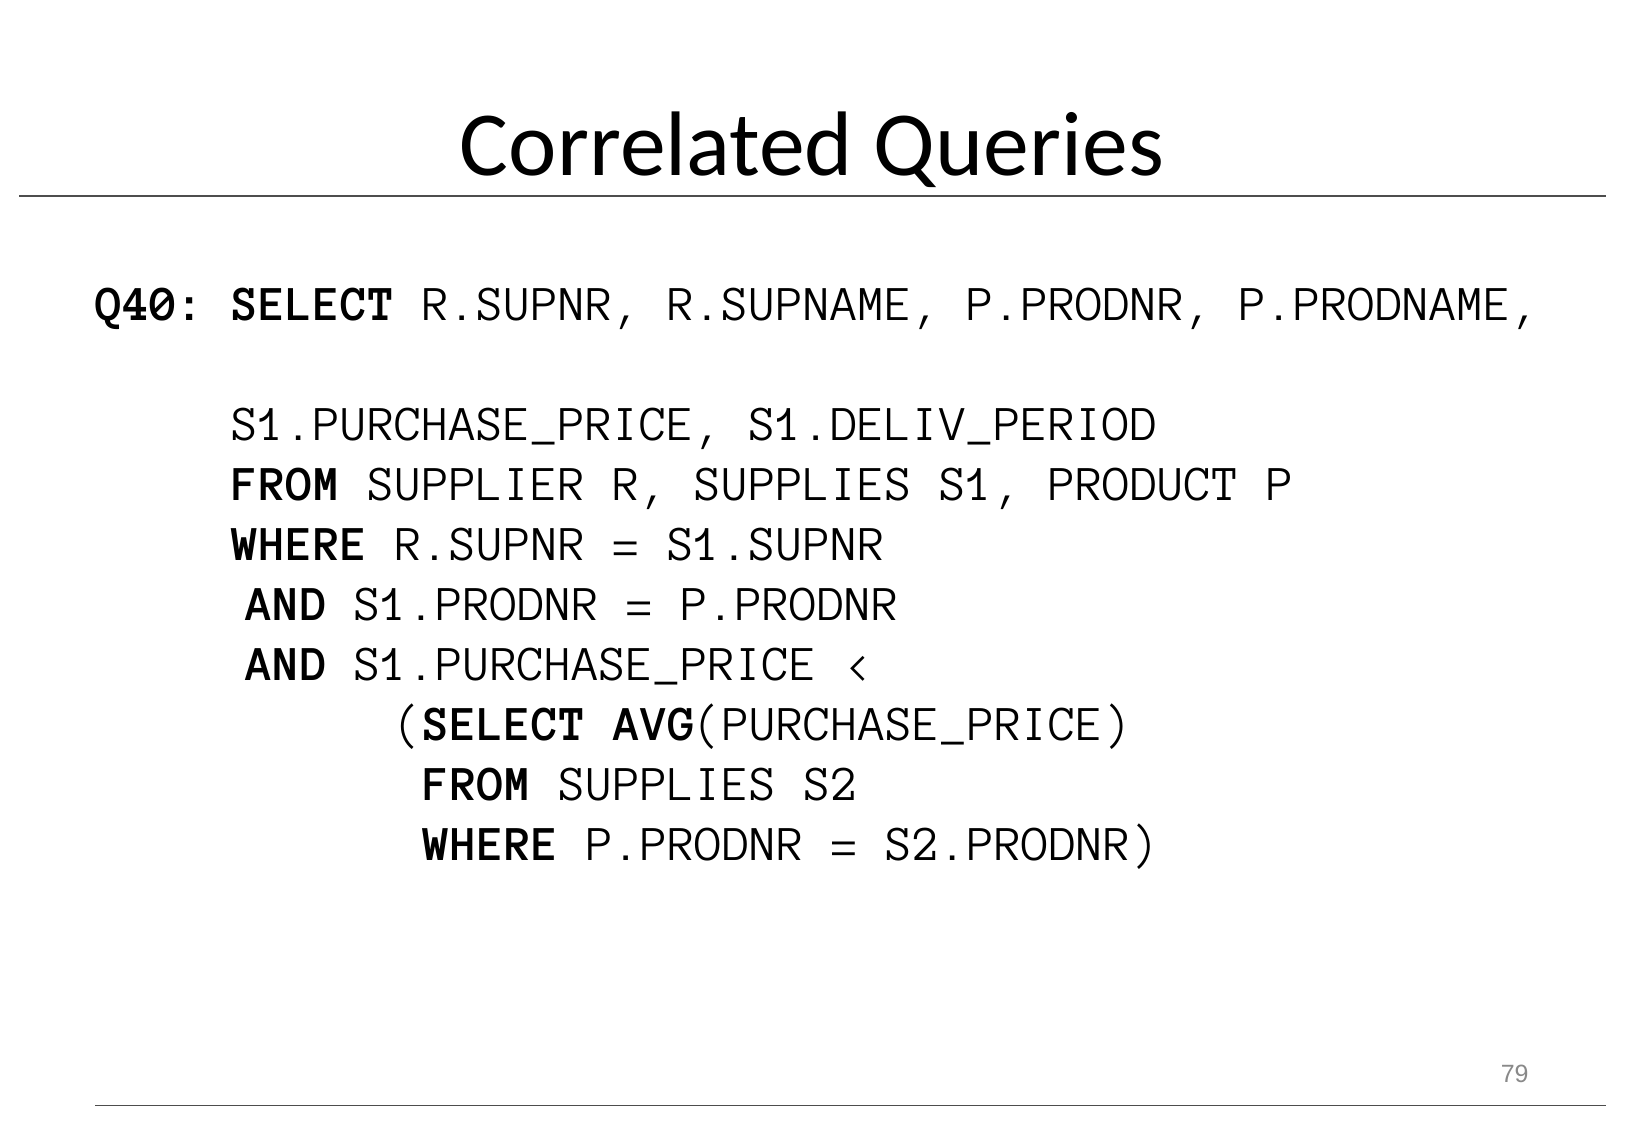

# Correlated Queries
Q40: SELECT R.SUPNR, R.SUPNAME, P.PRODNR, P.PRODNAME,
     S1.PURCHASE_PRICE, S1.DELIV_PERIOD
     FROM SUPPLIER R, SUPPLIES S1, PRODUCT P
     WHERE R.SUPNR = S1.SUPNR
	AND S1.PRODNR = P.PRODNR
	AND S1.PURCHASE_PRICE <
		(SELECT AVG(PURCHASE_PRICE)
		 FROM SUPPLIES S2
		 WHERE P.PRODNR = S2.PRODNR)

79